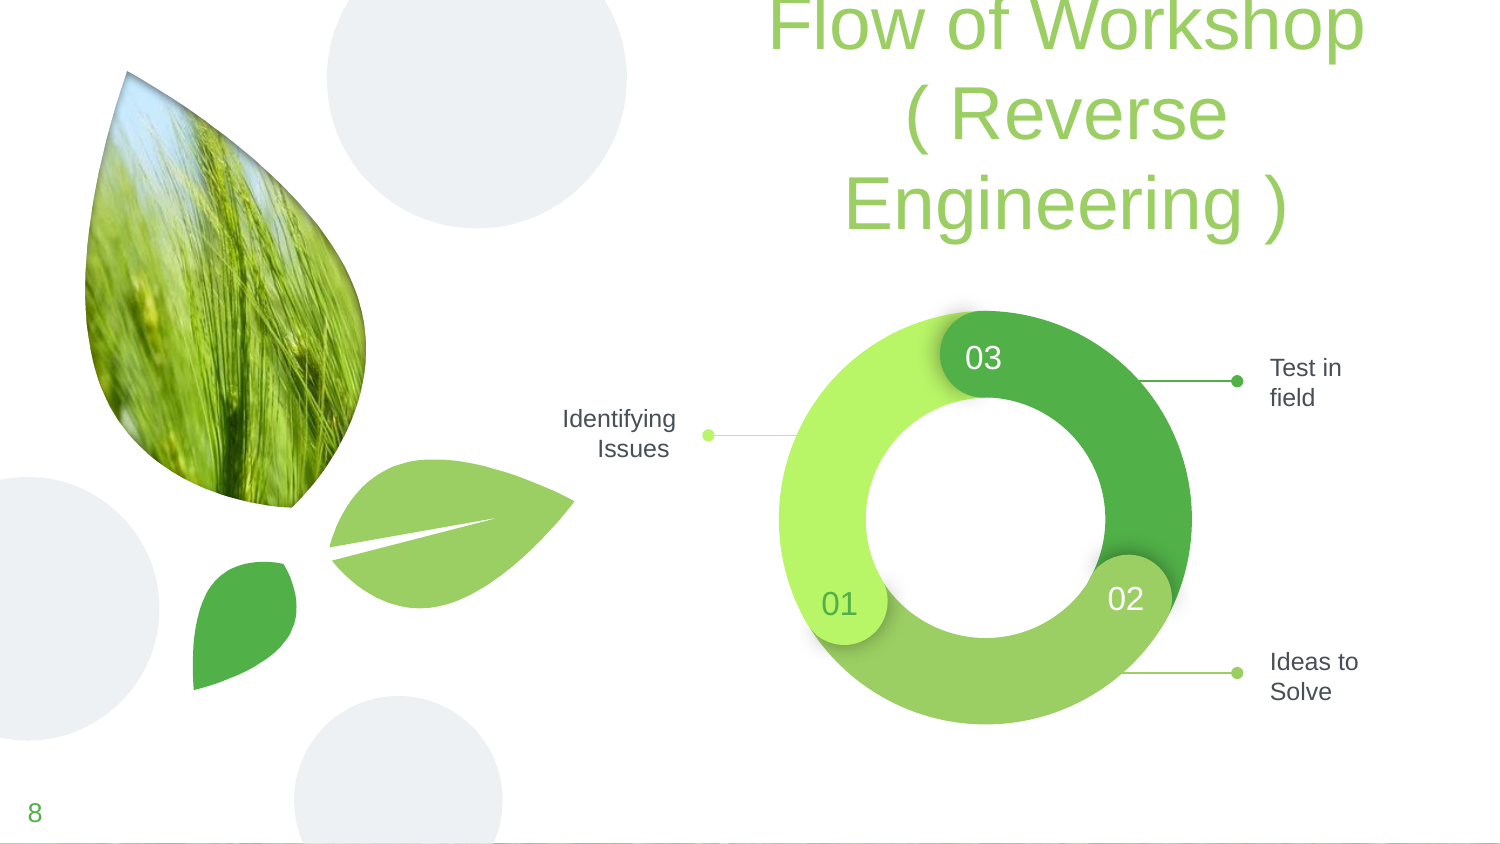

# Flow of Workshop
( Reverse Engineering )

03

02
01
Test in field
Identifying Issues
Ideas to Solve
8